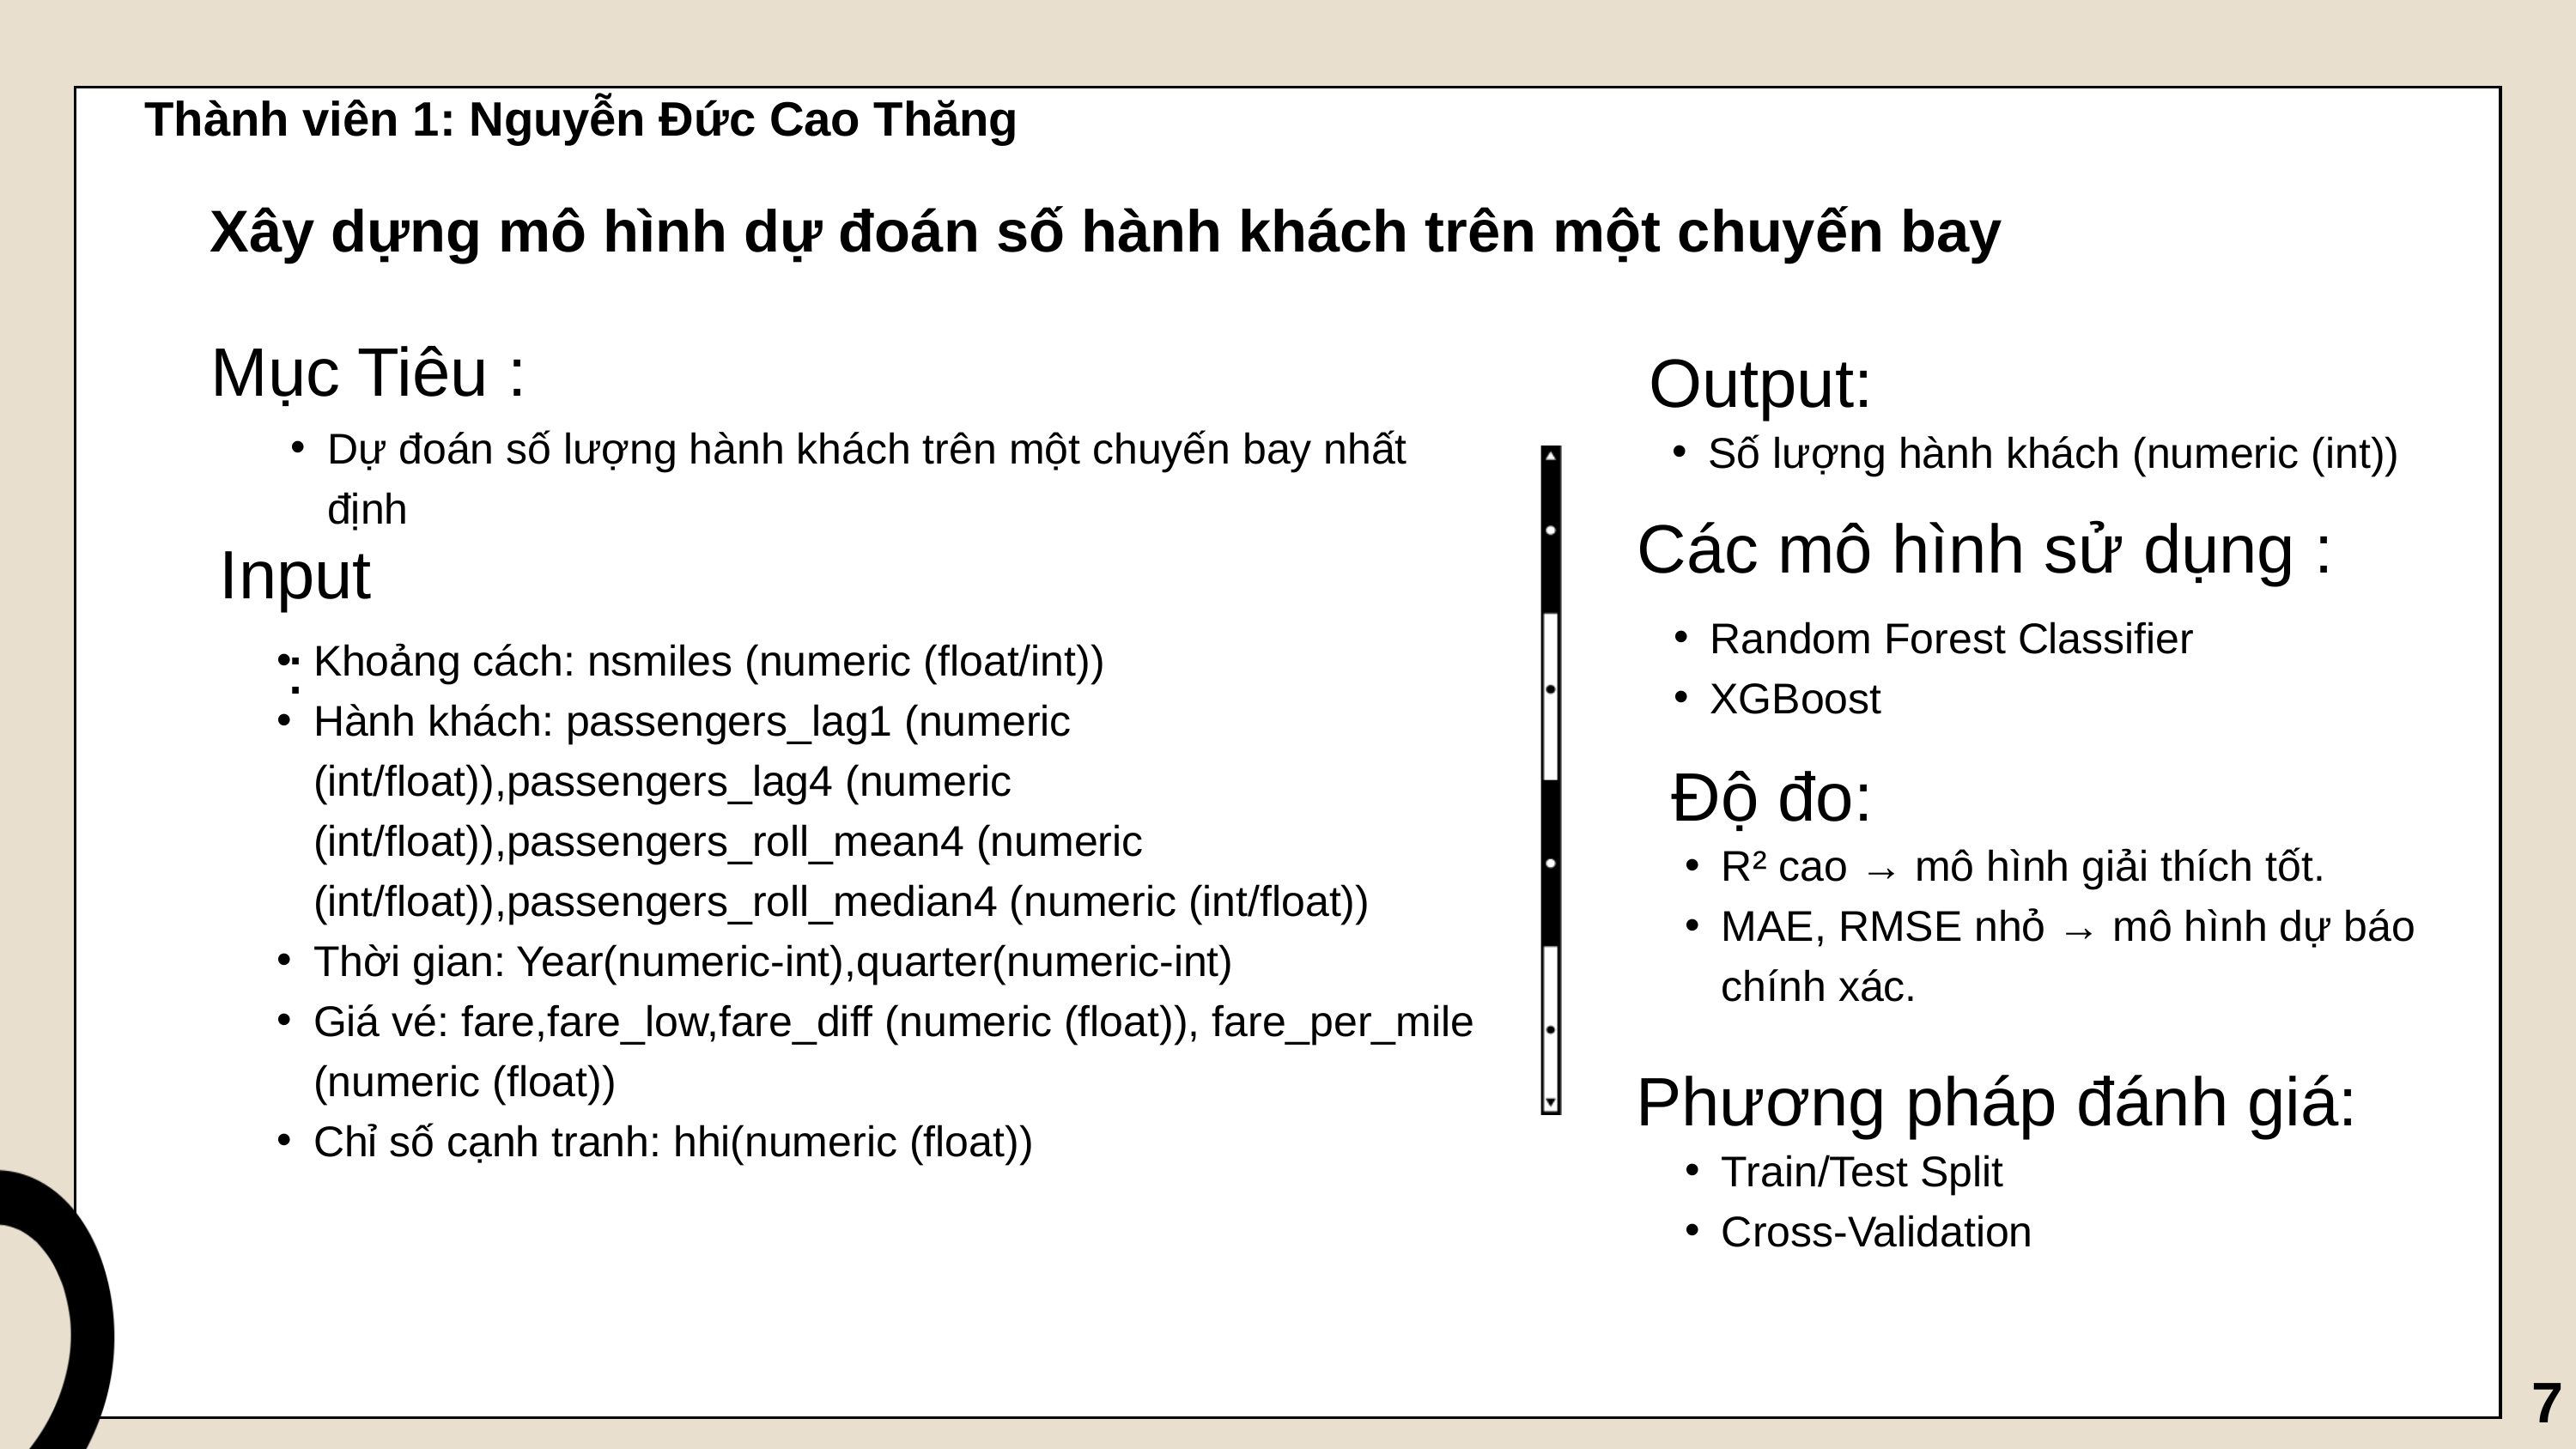

Thành viên 1: Nguyễn Đức Cao Thăng

Xây dựng mô hình dự đoán số hành khách trên một chuyến bay
Mục Tiêu :

Output:
Dự đoán số lượng hành khách trên một chuyến bay nhất định
Số lượng hành khách (numeric (int))

Các mô hình sử dụng :
Input:
Random Forest Classifier
XGBoost

Khoảng cách: nsmiles (numeric (float/int))
Hành khách: passengers_lag1 (numeric (int/float)),passengers_lag4 (numeric (int/float)),passengers_roll_mean4 (numeric (int/float)),passengers_roll_median4 (numeric (int/float))
Thời gian: Year(numeric-int),quarter(numeric-int)
Giá vé: fare,fare_low,fare_diff (numeric (float)), fare_per_mile (numeric (float))
Chỉ số cạnh tranh: hhi(numeric (float))
Độ đo:
R² cao → mô hình giải thích tốt.
MAE, RMSE nhỏ → mô hình dự báo chính xác.

Phương pháp đánh giá:
Train/Test Split
Cross-Validation

7